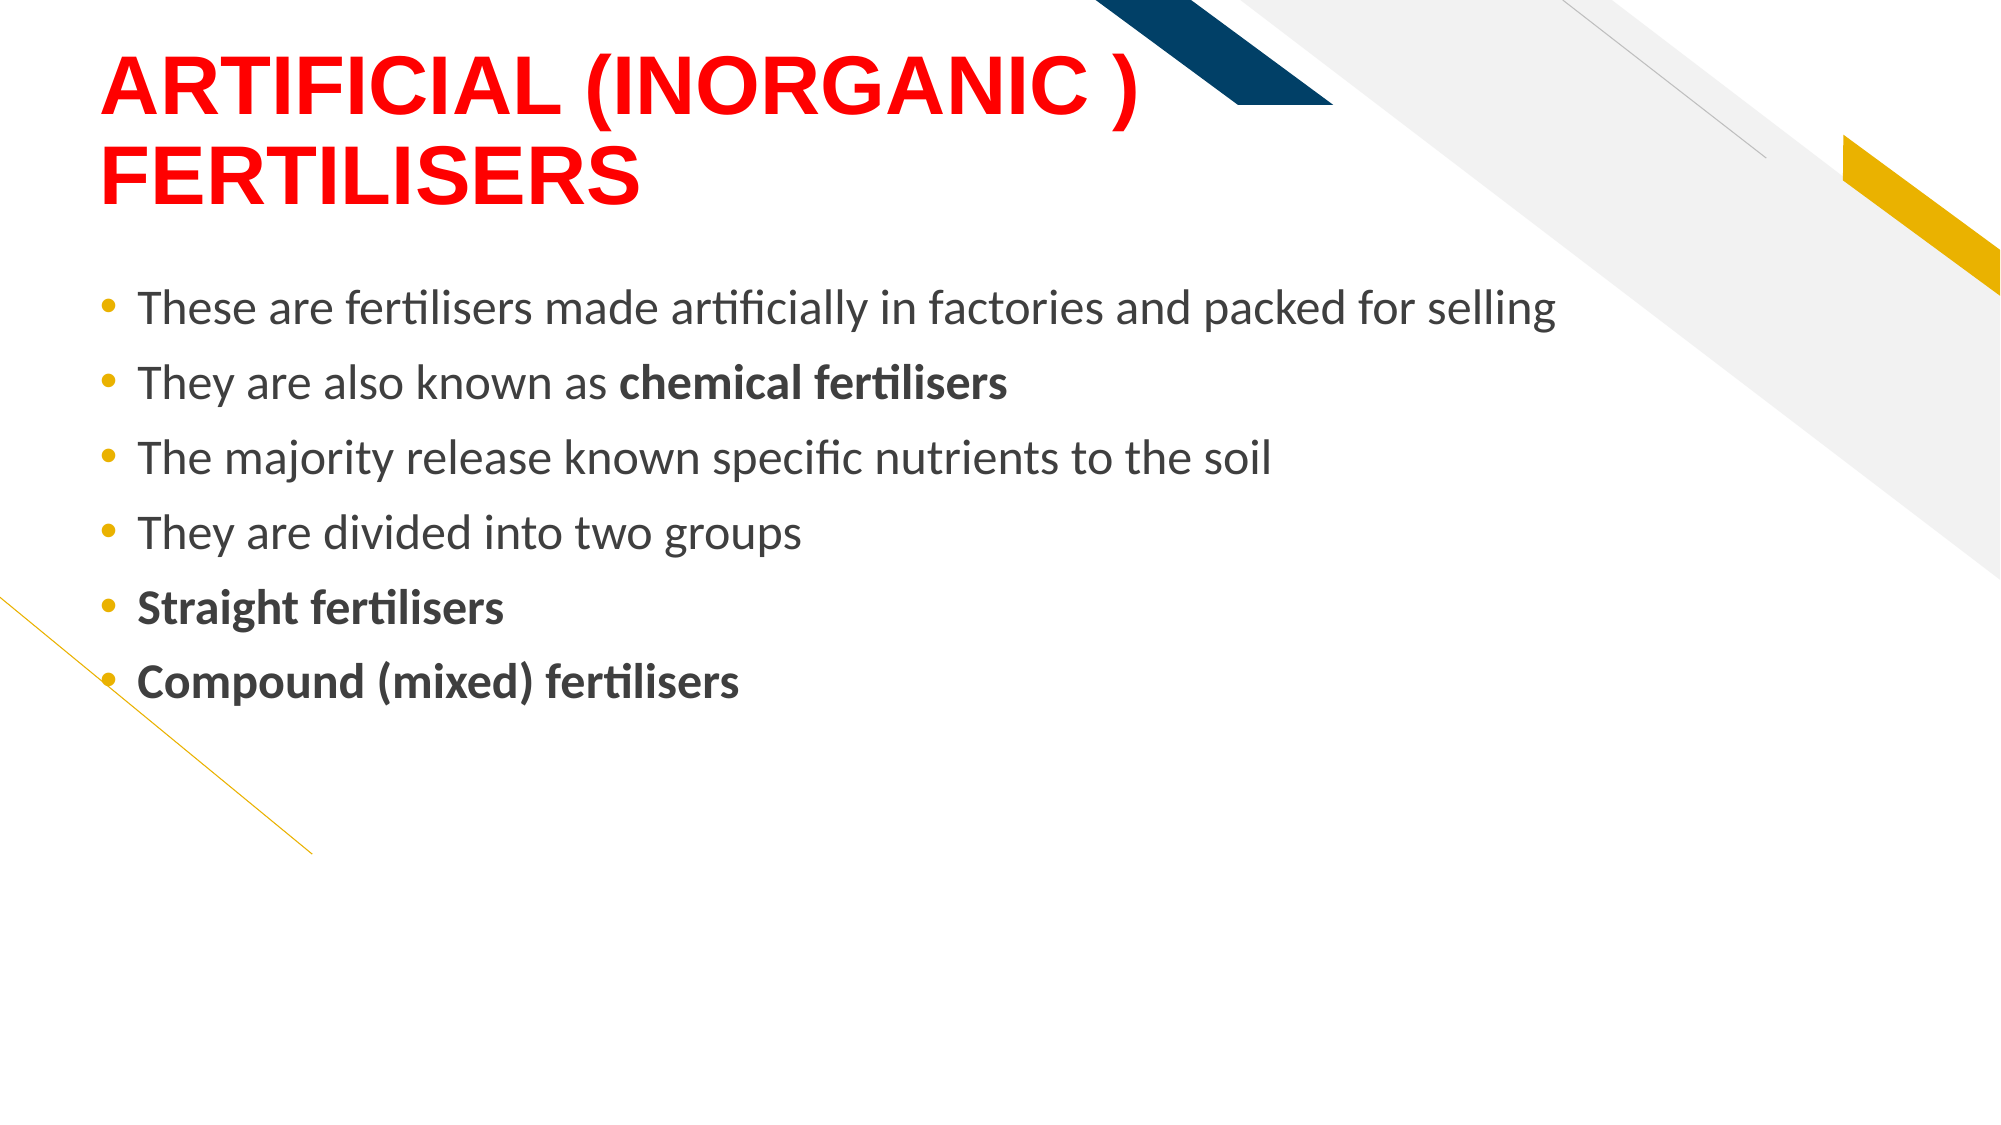

# ARTIFICIAL (INORGANIC ) FERTILISERS
These are fertilisers made artificially in factories and packed for selling
They are also known as chemical fertilisers
The majority release known specific nutrients to the soil
They are divided into two groups
Straight fertilisers
Compound (mixed) fertilisers